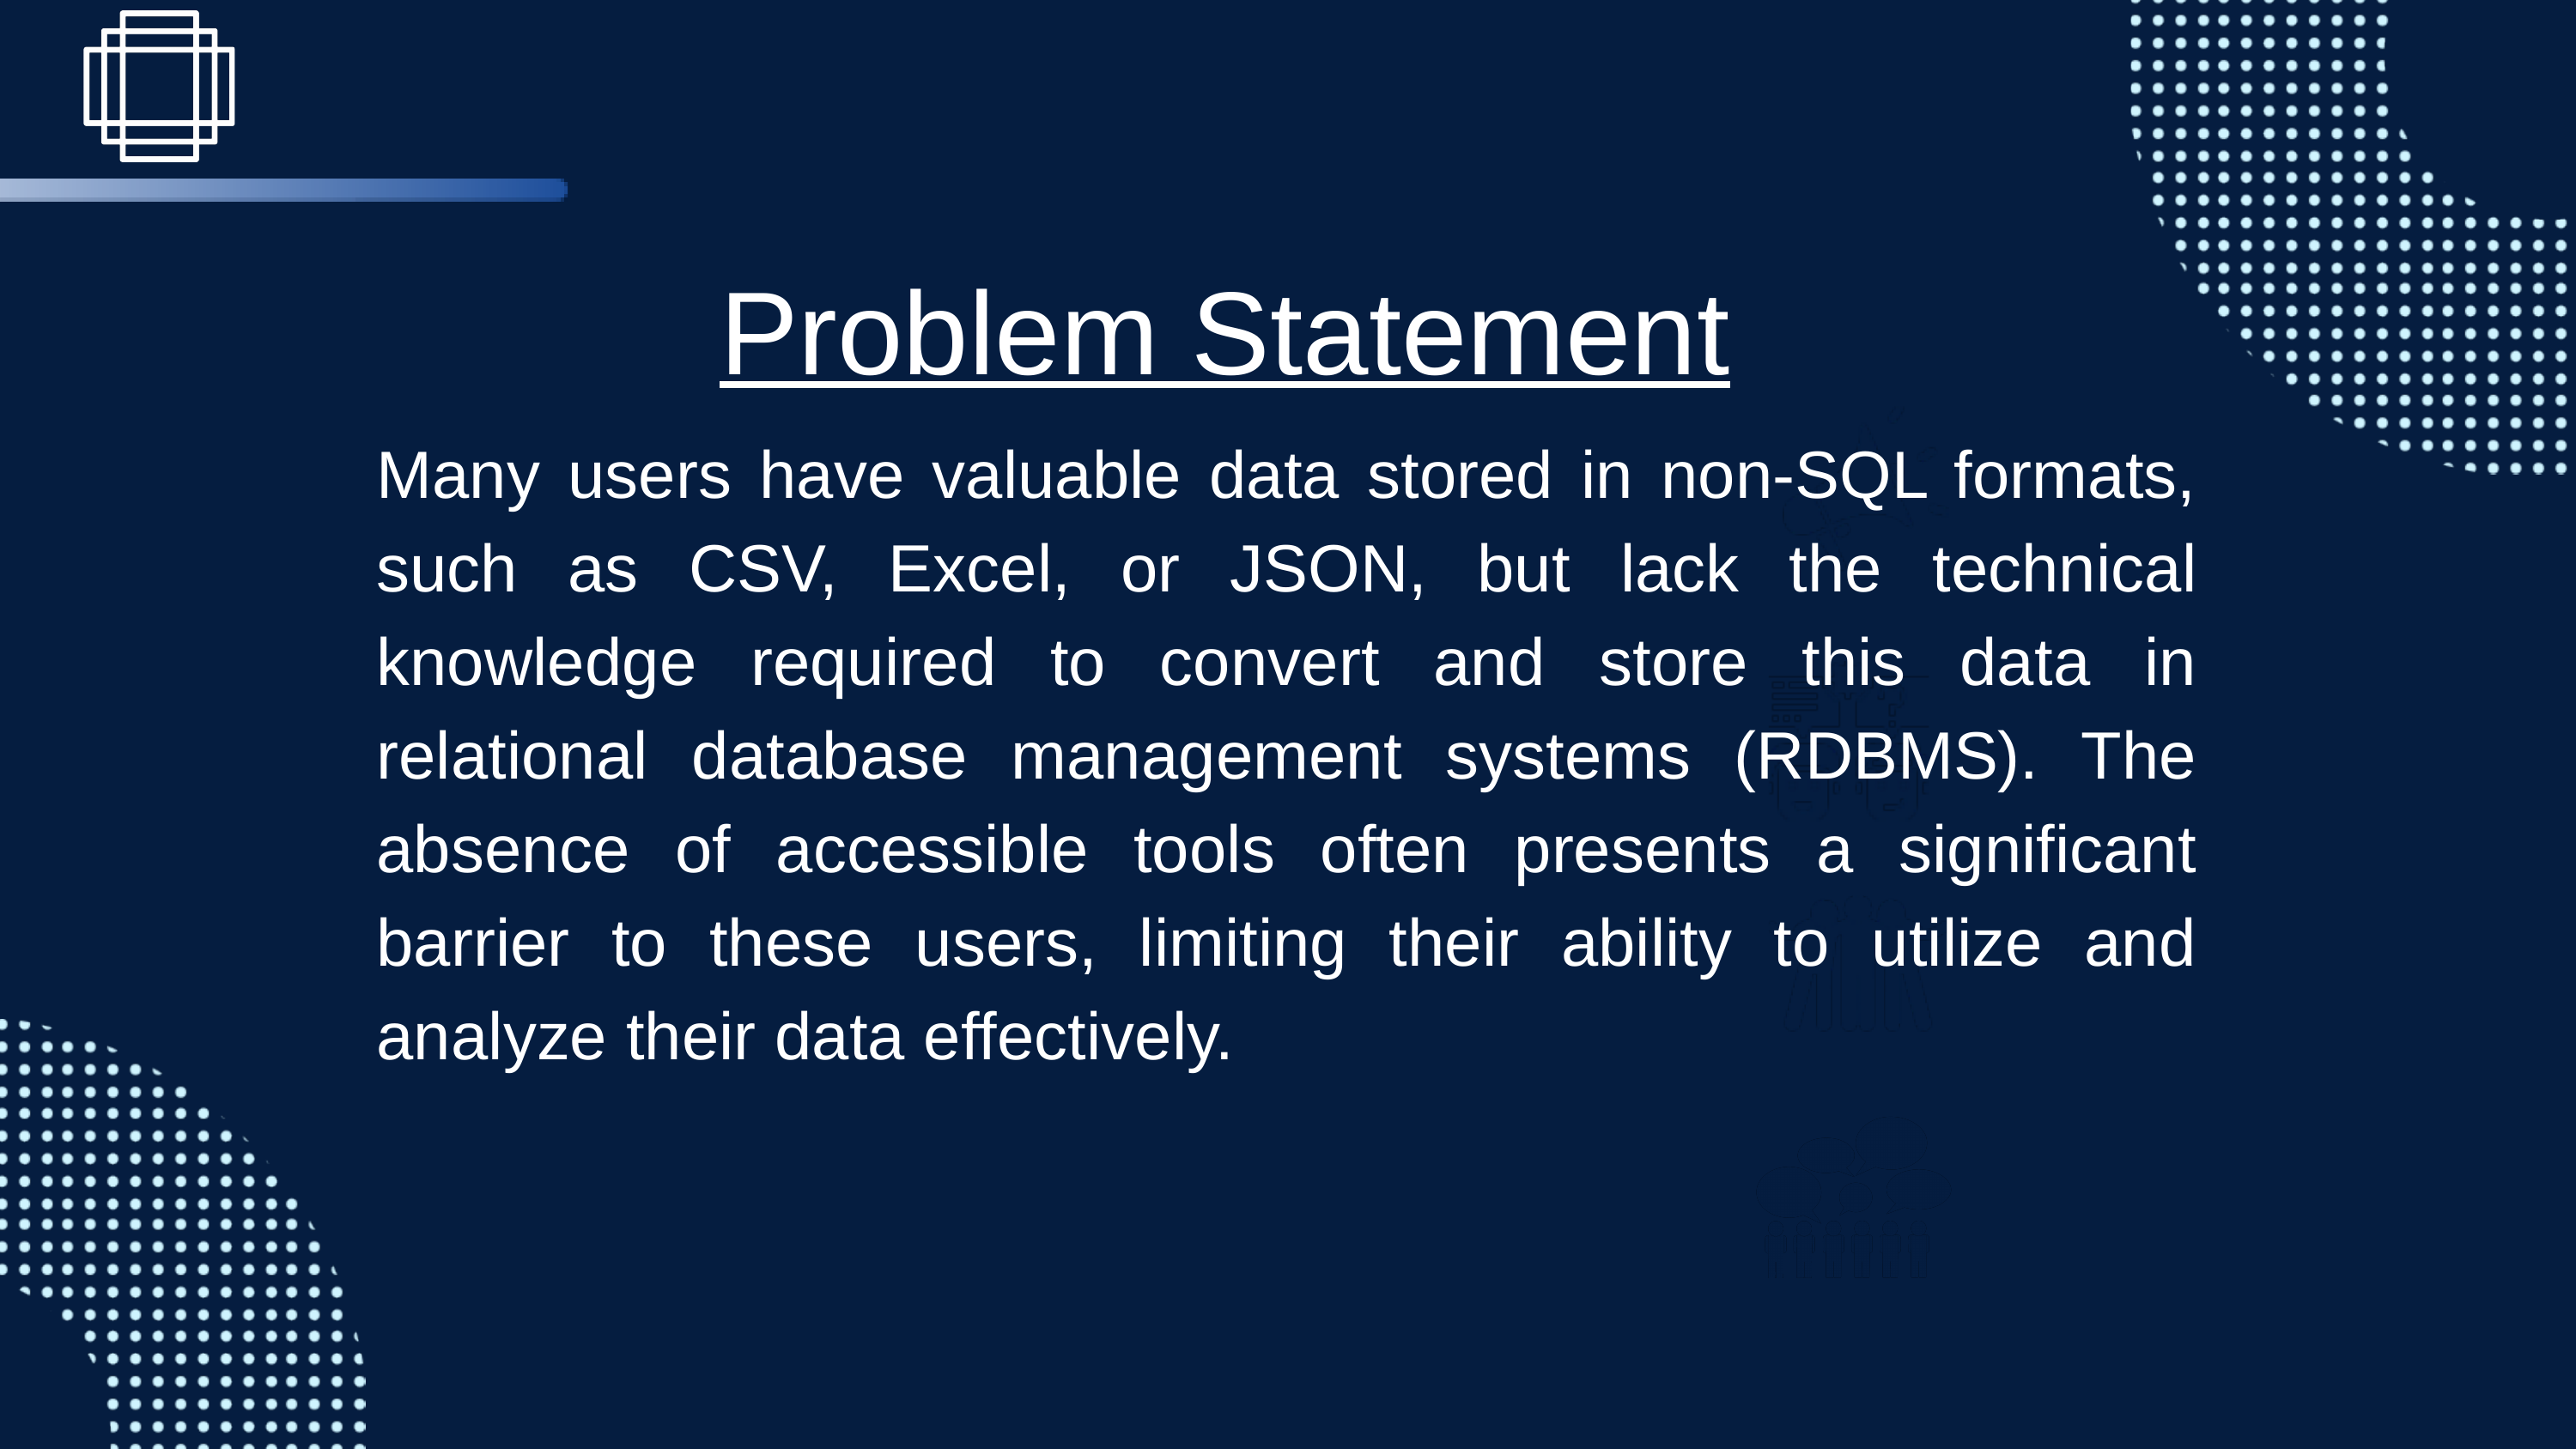

Problem Statement

Many users have valuable data stored in non-SQL formats, such as CSV, Excel, or JSON, but lack the technical knowledge required to convert and store this data in relational database management systems (RDBMS). The absence of accessible tools often presents a significant barrier to these users, limiting their ability to utilize and analyze their data effectively.